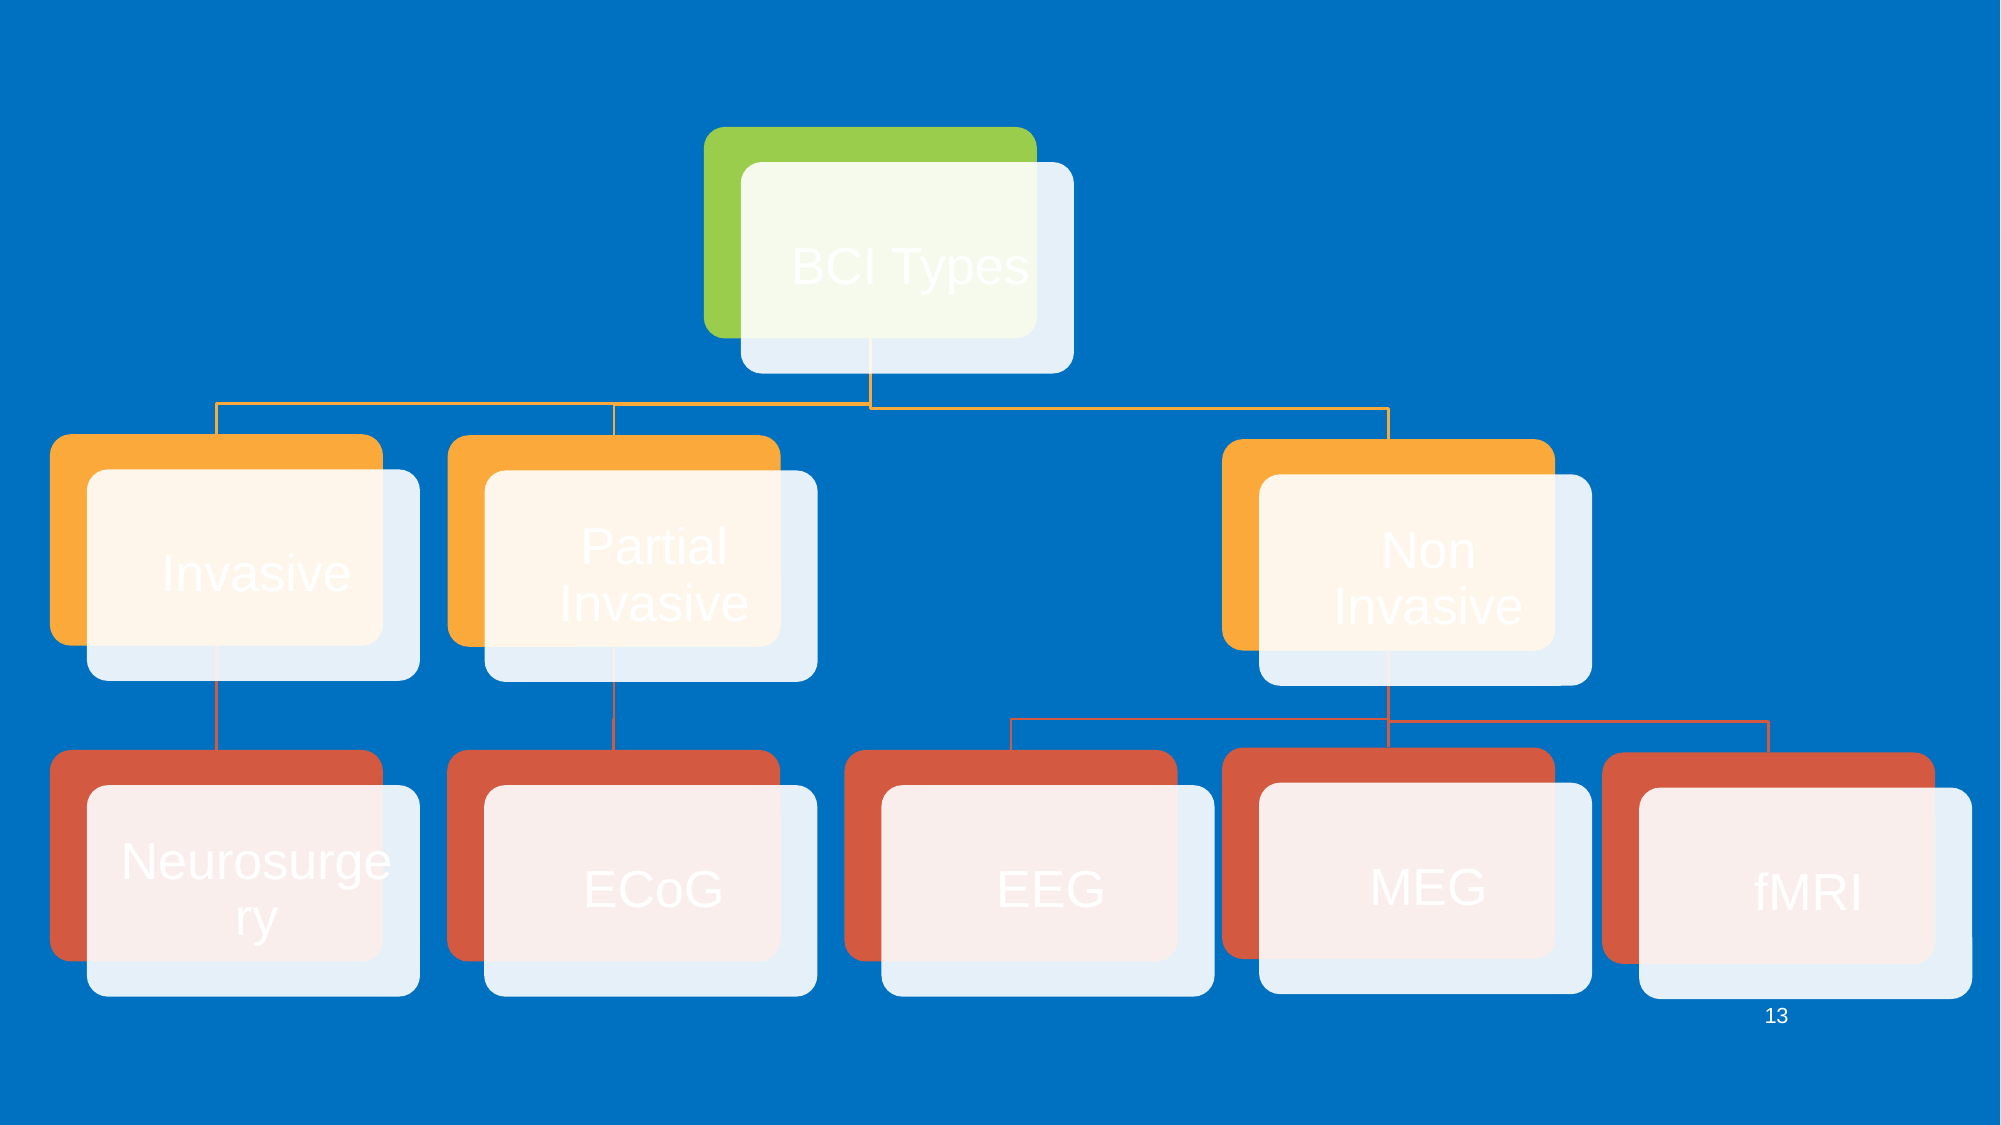

BCI Types
Invasive
Neurosurgery
Partial Invasive
ECoG
Non Invasive
EEG
MEG
fMRI
13